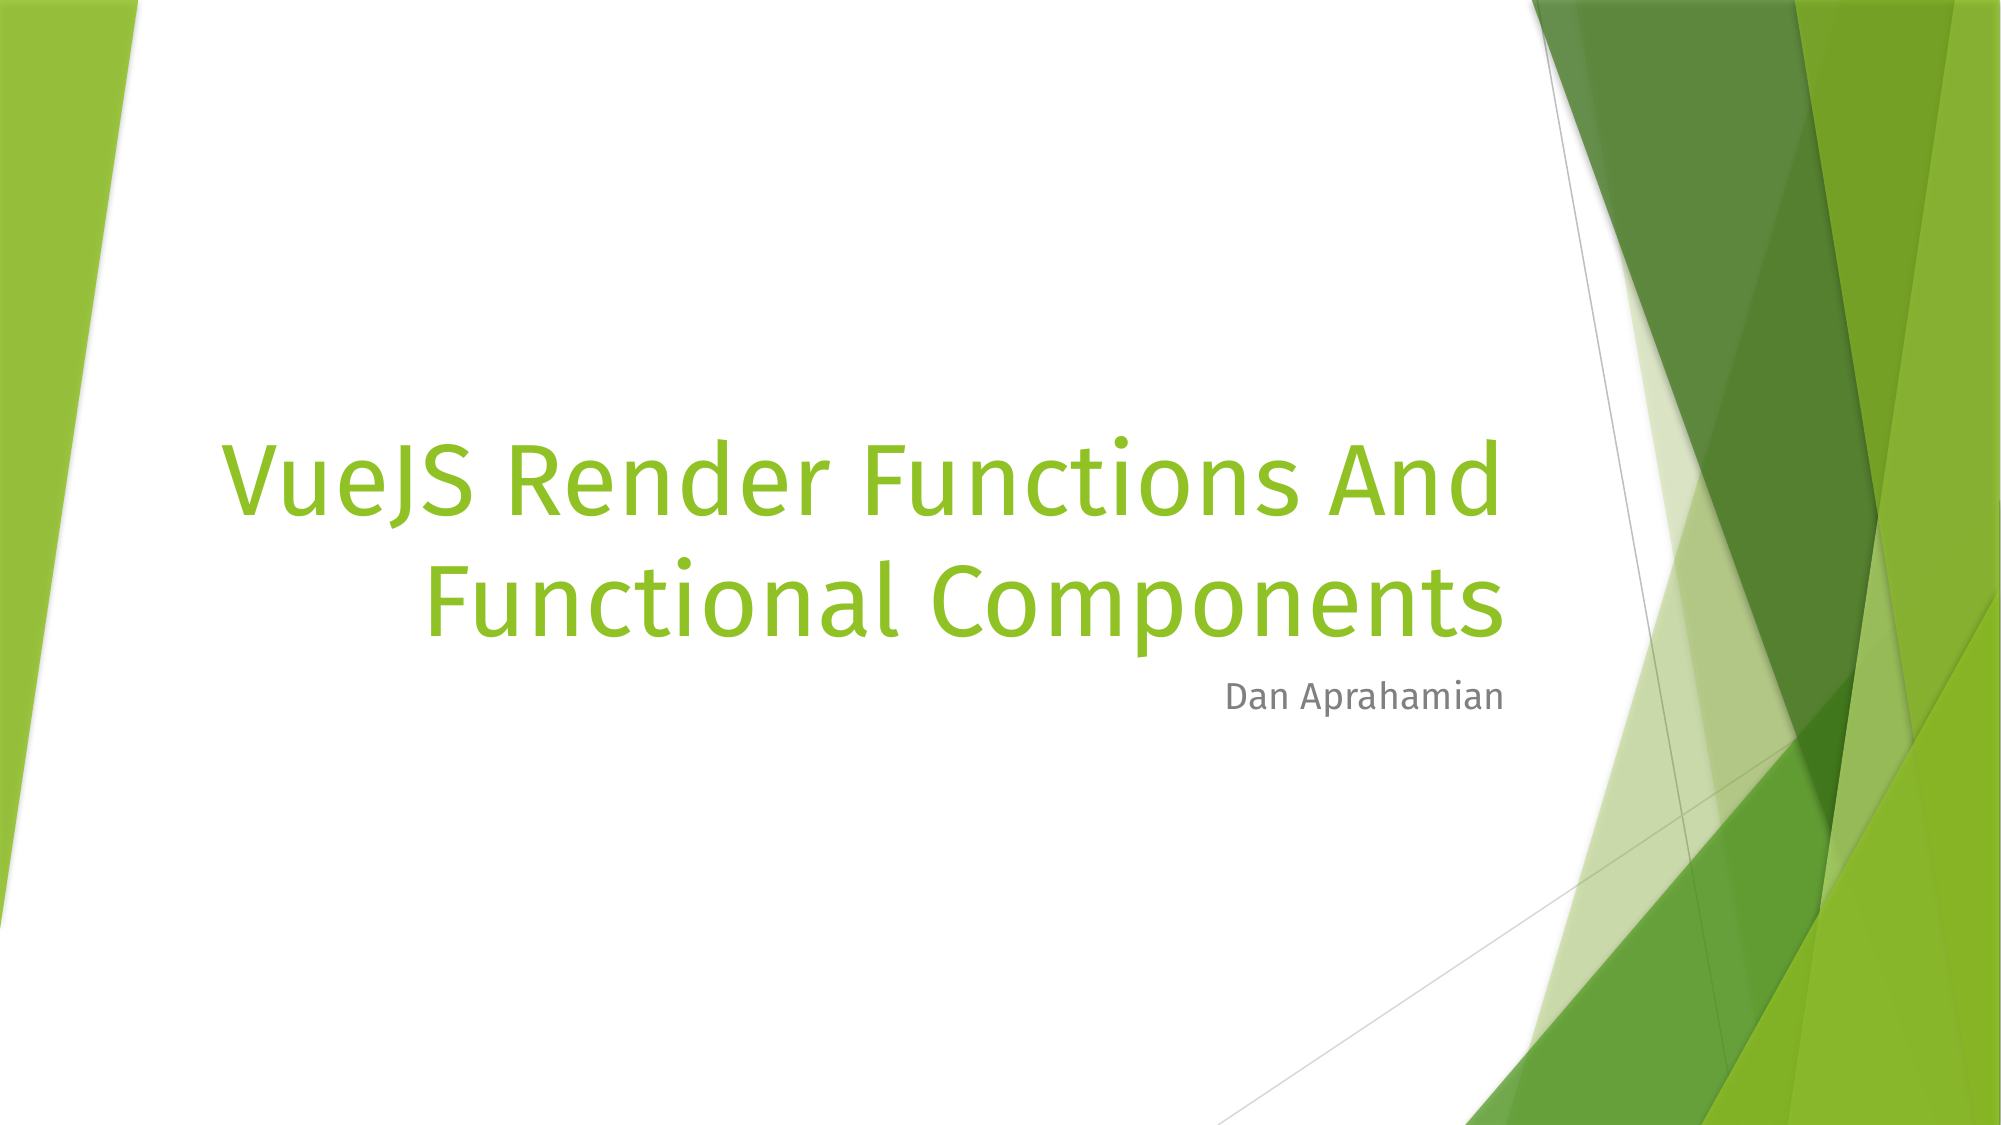

# VueJS Render Functions And Functional Components
Dan Aprahamian